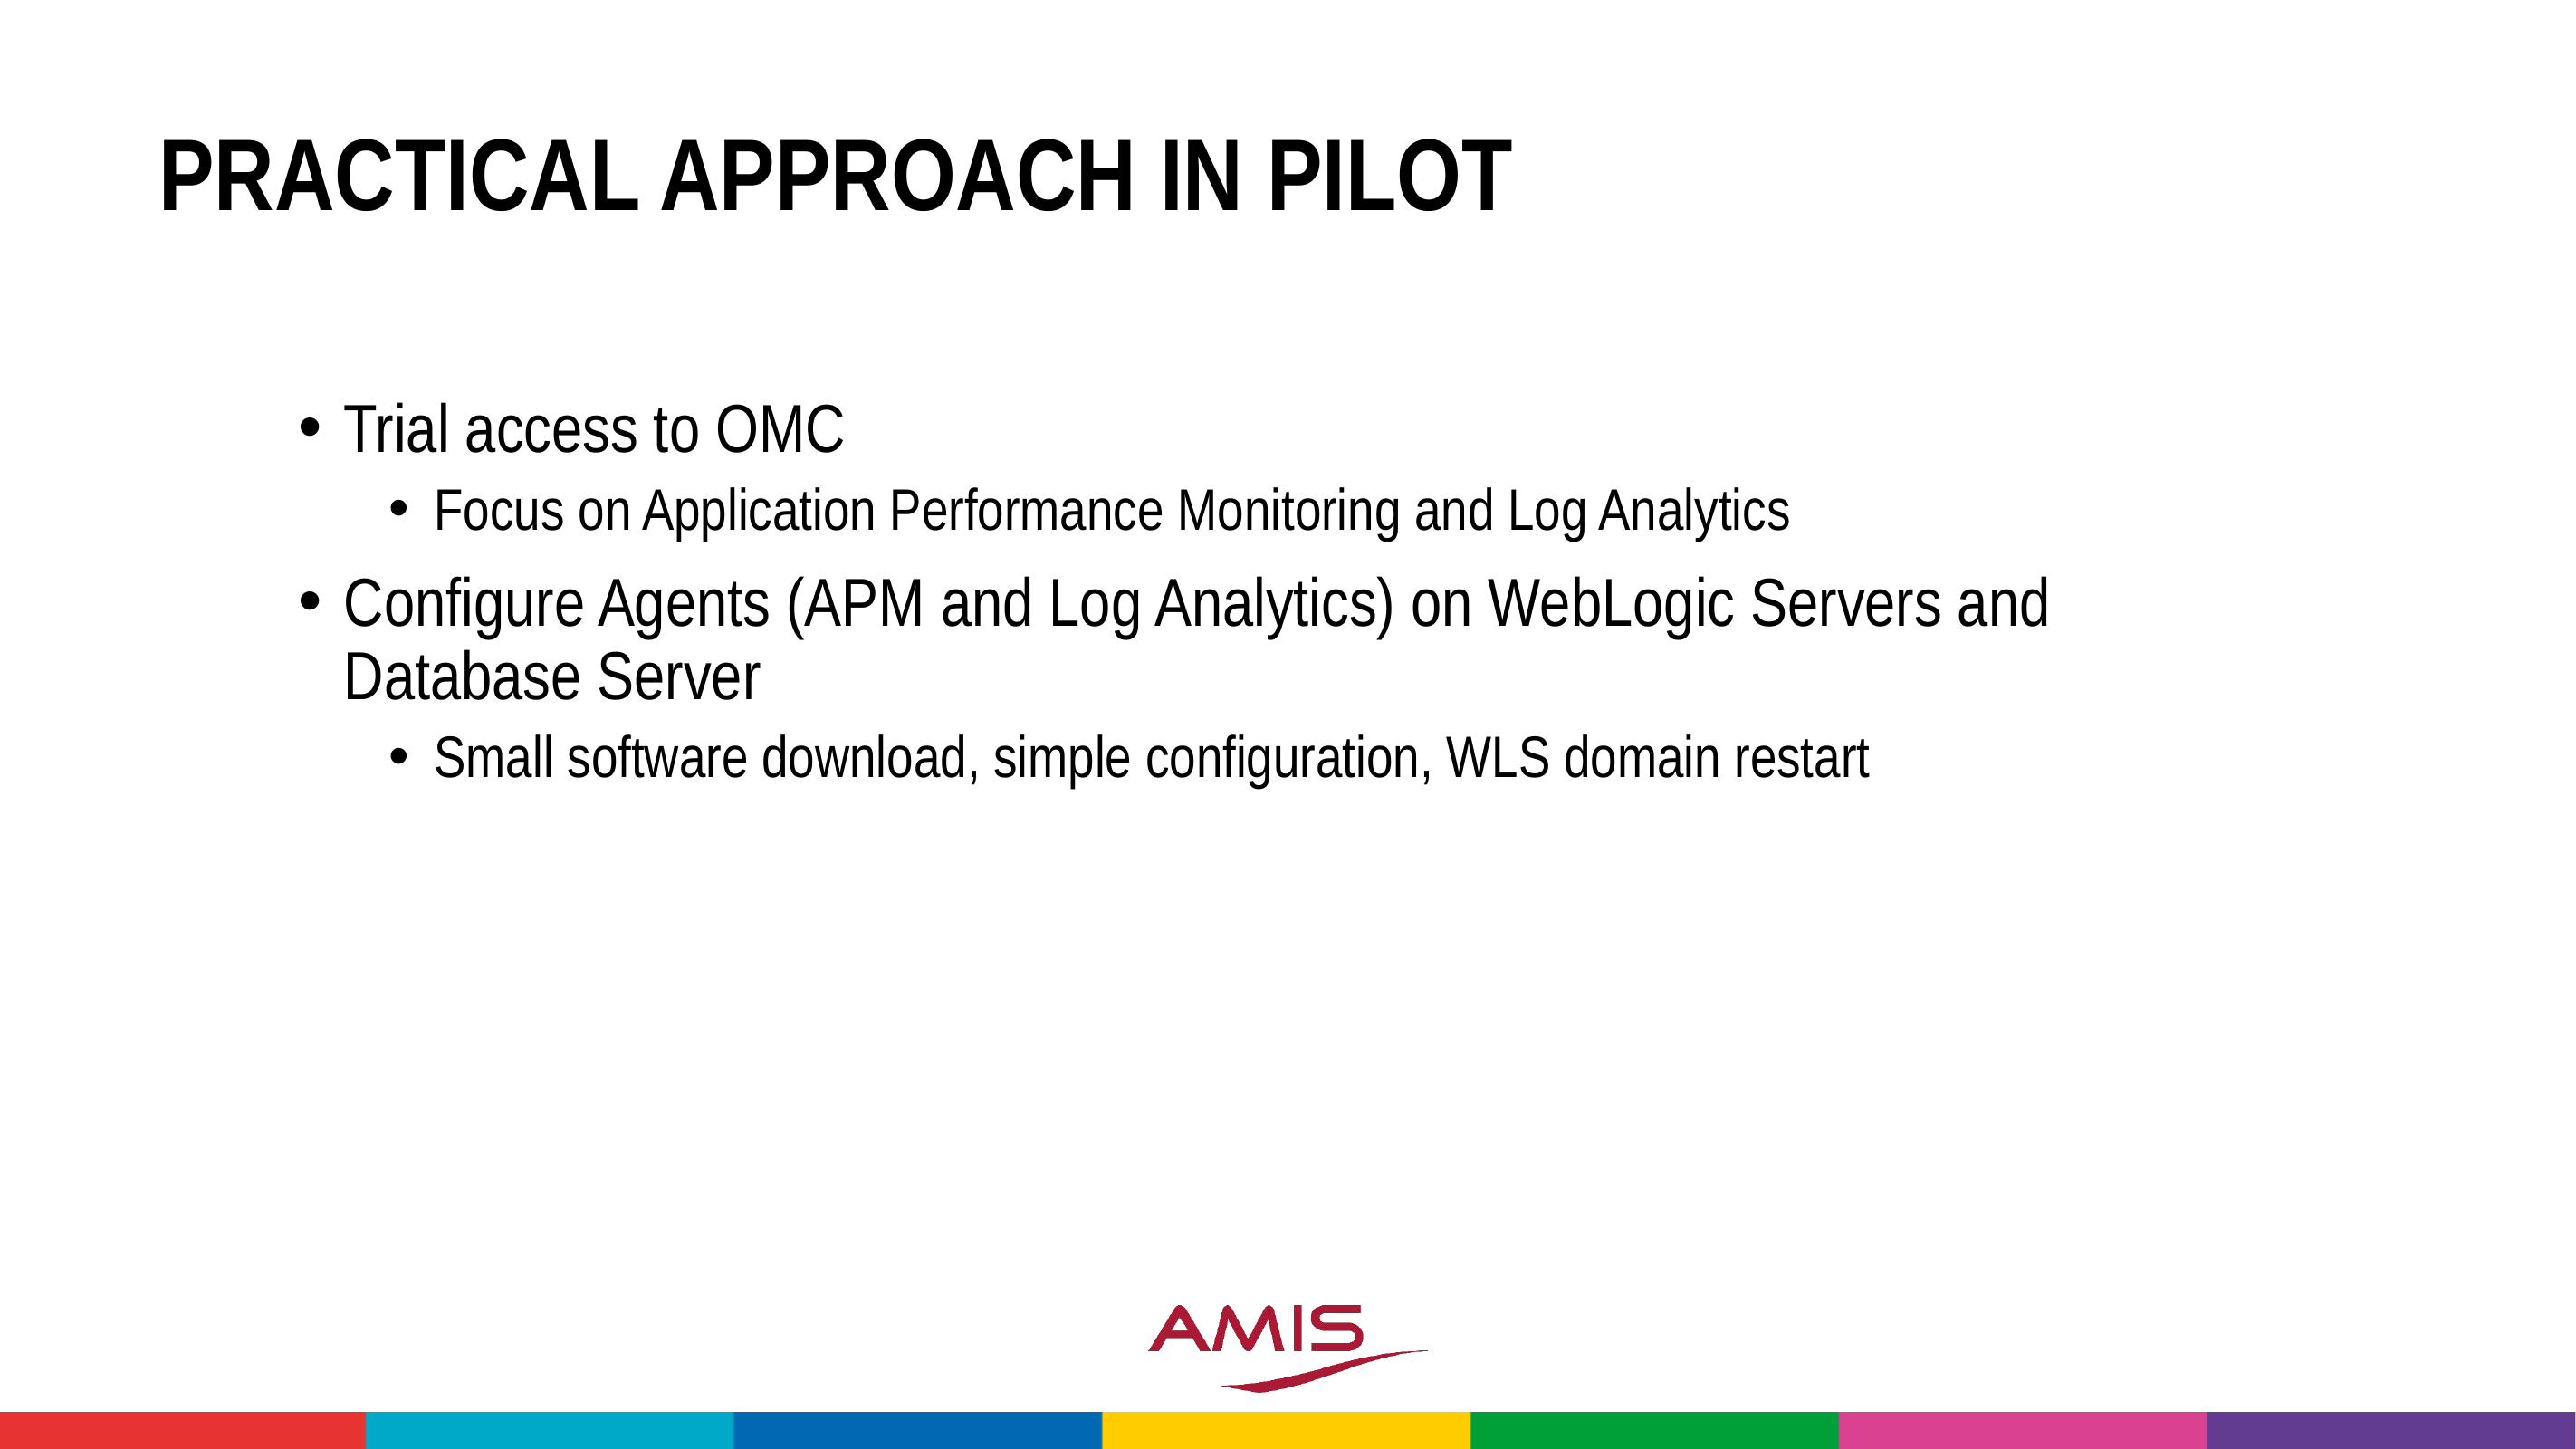

# Practical Approach in pilot
Trial access to OMC
Focus on Application Performance Monitoring and Log Analytics
Configure Agents (APM and Log Analytics) on WebLogic Servers and Database Server
Small software download, simple configuration, WLS domain restart